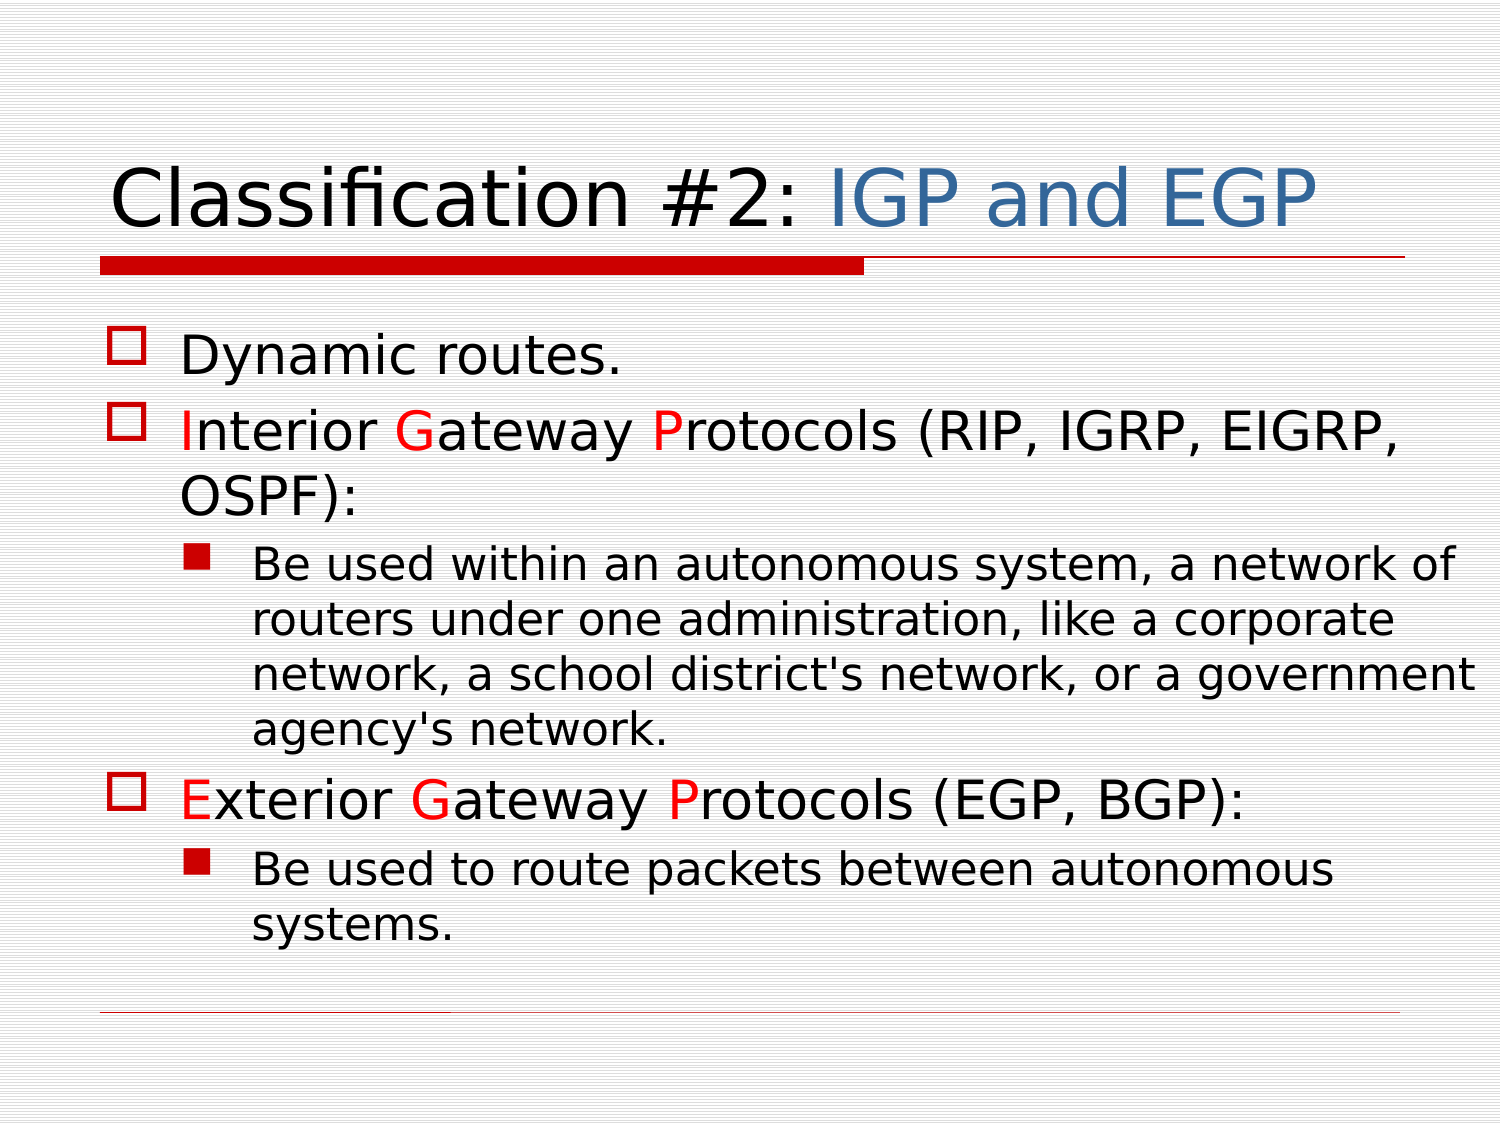

# Classification #2: IGP and EGP
Dynamic routes.
Interior Gateway Protocols (RIP, IGRP, EIGRP, OSPF):
Be used within an autonomous system, a network of routers under one administration, like a corporate network, a school district's network, or a government agency's network.
Exterior Gateway Protocols (EGP, BGP):
Be used to route packets between autonomous systems.